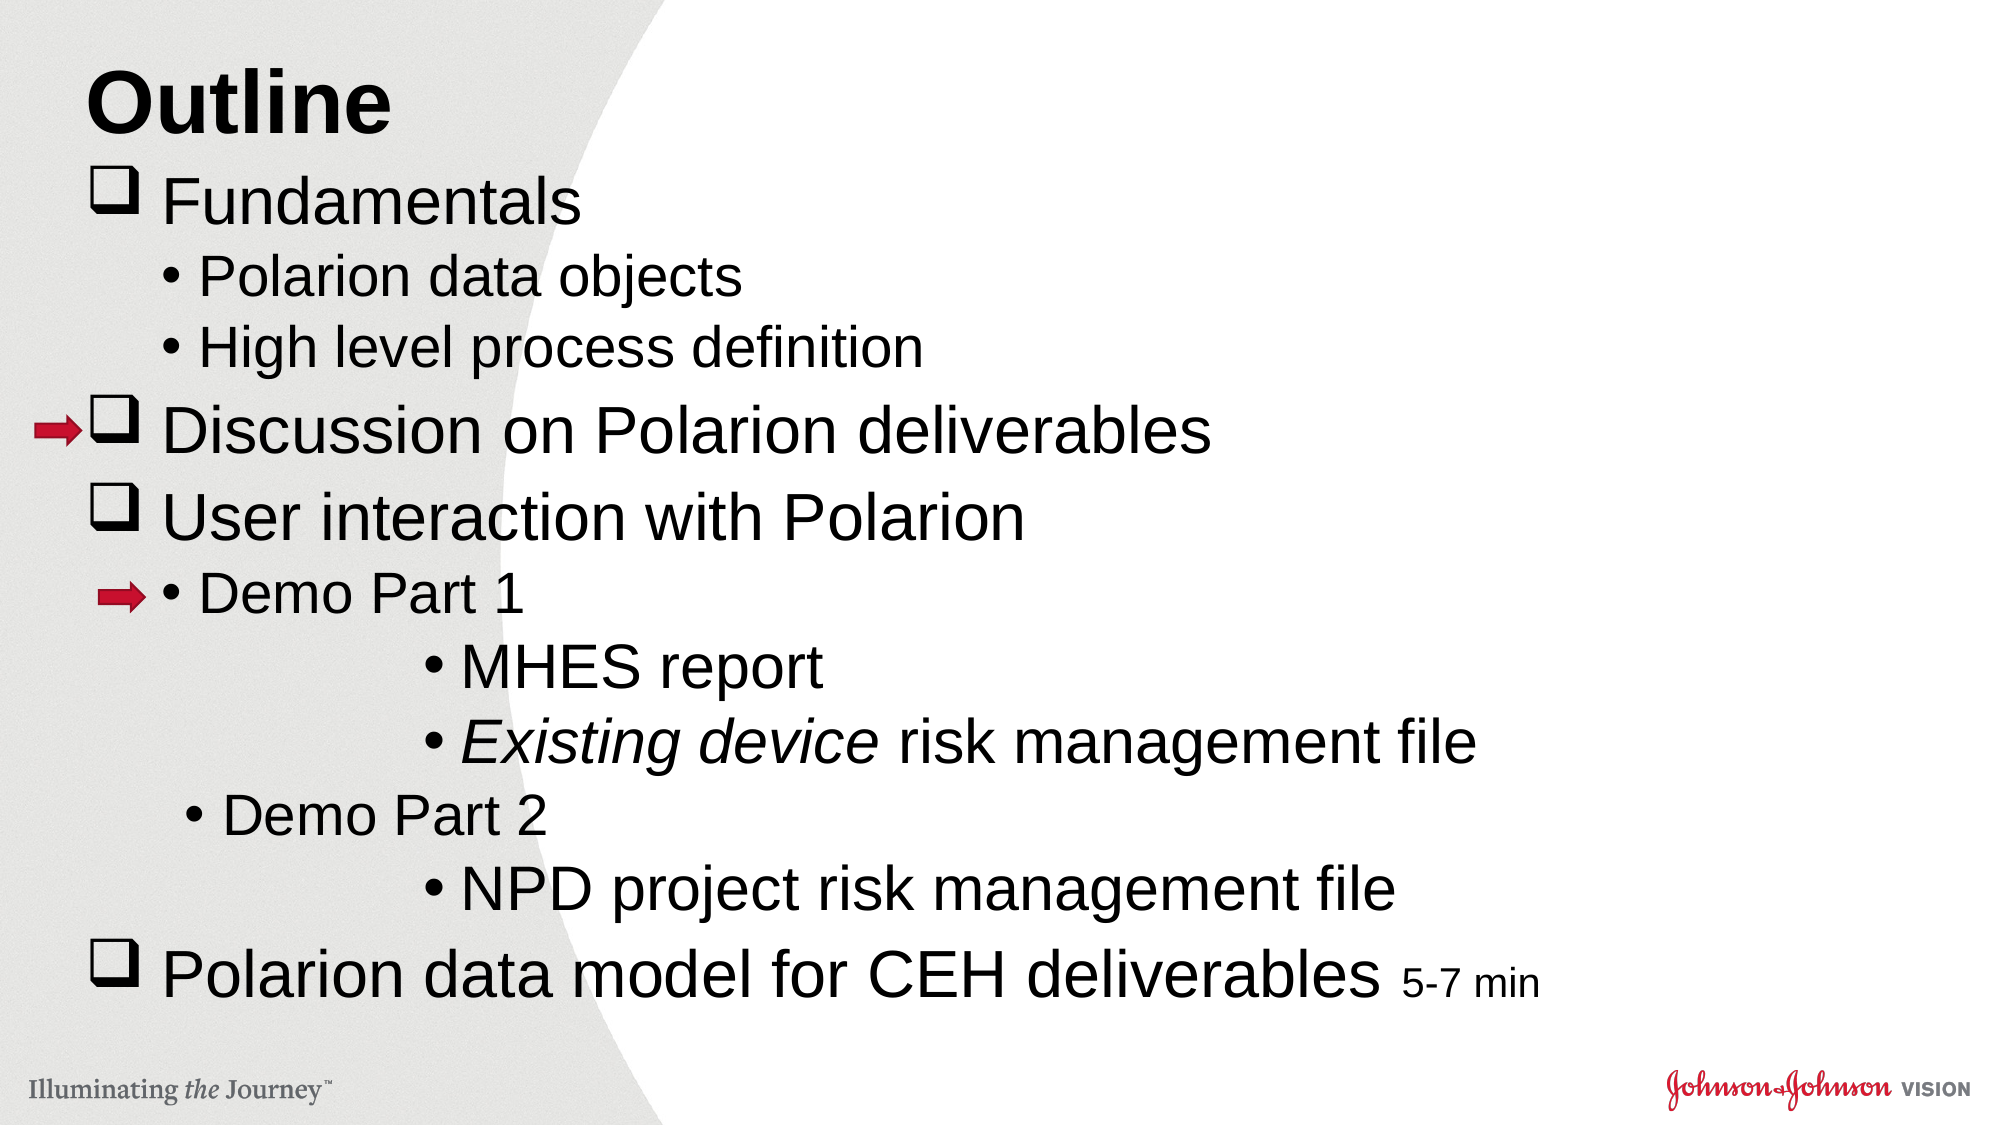

# Outline
Fundamentals
Polarion data objects
High level process definition
Discussion on Polarion deliverables
User interaction with Polarion
Demo Part 1
MHES report
Existing device risk management file
Demo Part 2
NPD project risk management file
Polarion data model for CEH deliverables 5-7 min